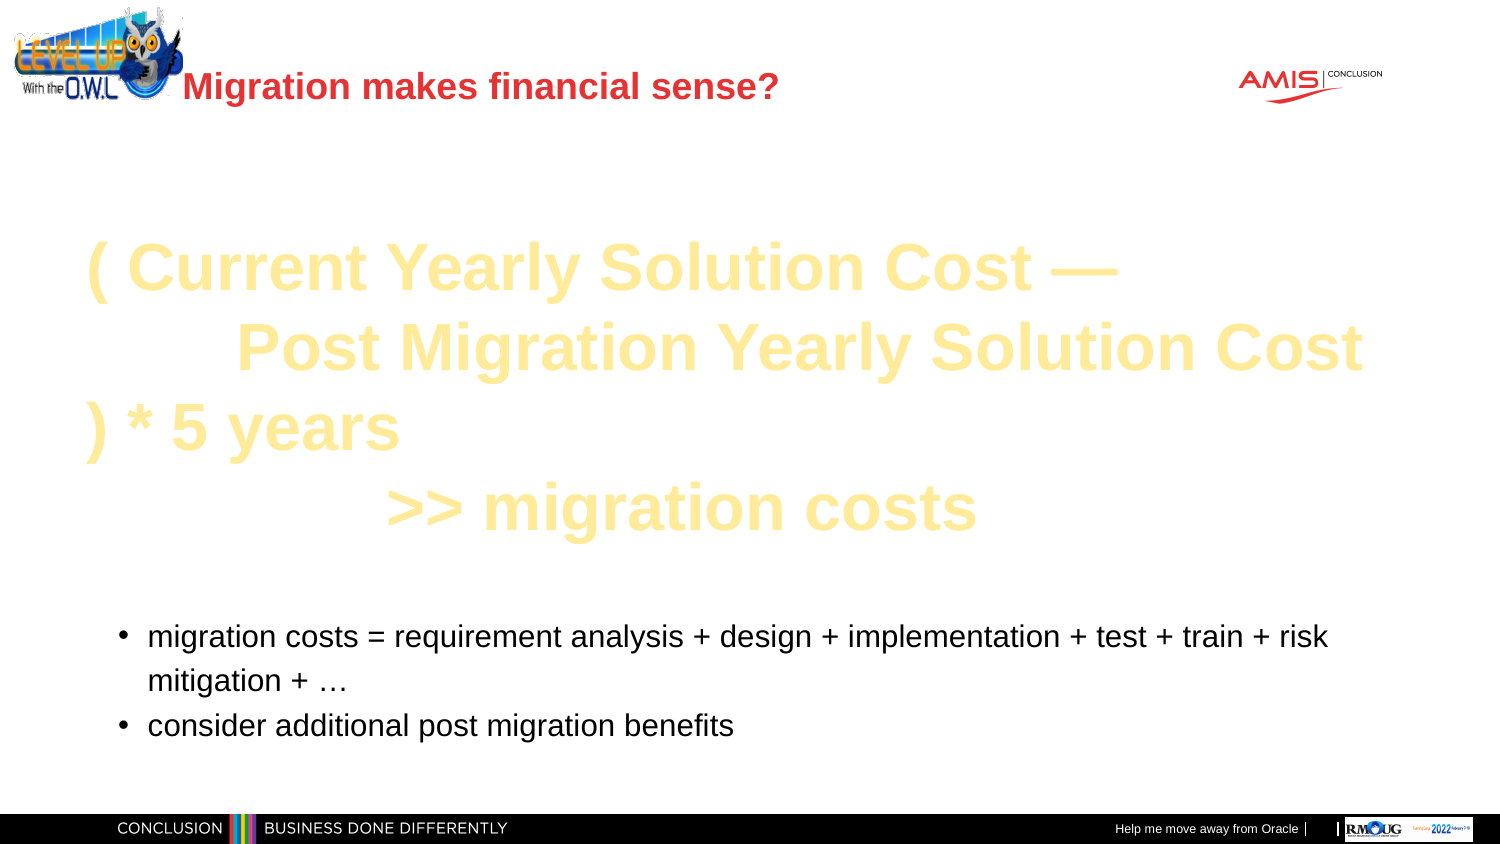

# Migration makes financial sense?
( Current Yearly Solution Cost —
  	Post Migration Yearly Solution Cost
) * 5 years
		>> migration costs
migration costs = requirement analysis + design + implementation + test + train + risk mitigation + …
consider additional post migration benefits
Help me move away from Oracle